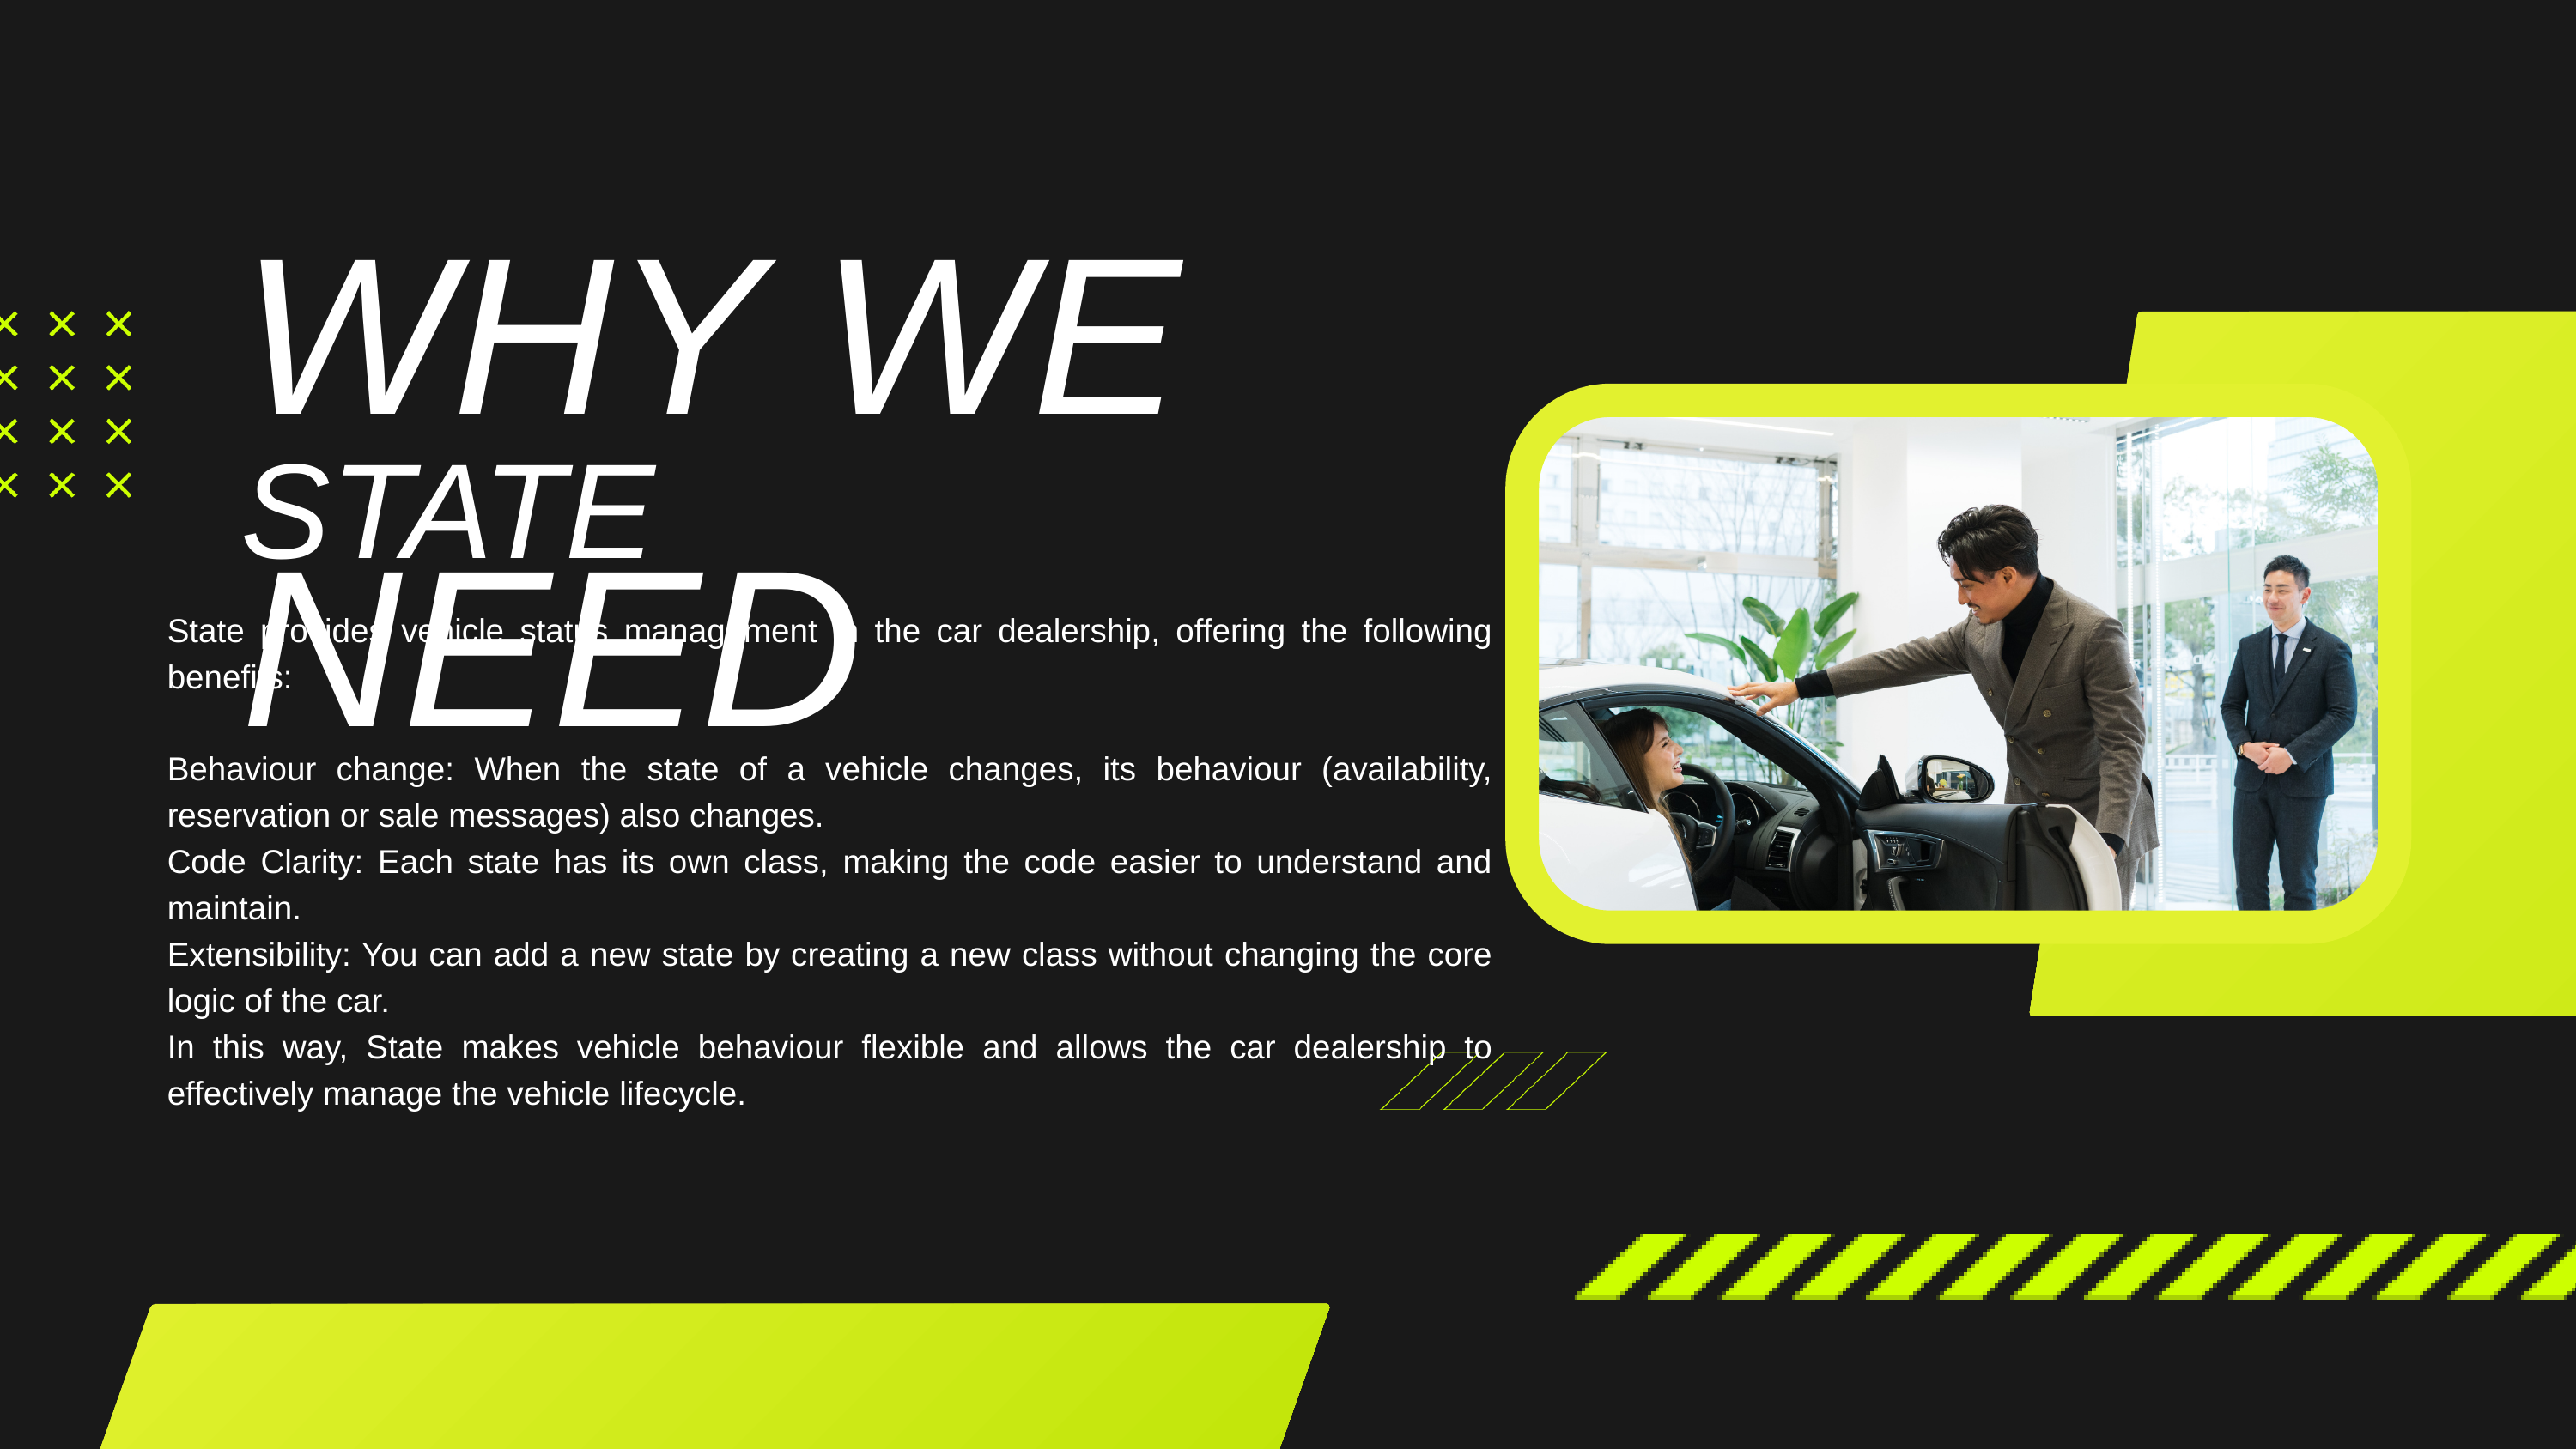

WHY WE NEED

STATE

State provides vehicle status management in the car dealership, offering the following benefits:

Behaviour change: When the state of a vehicle changes, its behaviour (availability, reservation or sale messages) also changes.
Code Clarity: Each state has its own class, making the code easier to understand and maintain.
Extensibility: You can add a new state by creating a new class without changing the core logic of the car.
In this way, State makes vehicle behaviour flexible and allows the car dealership to effectively manage the vehicle lifecycle.